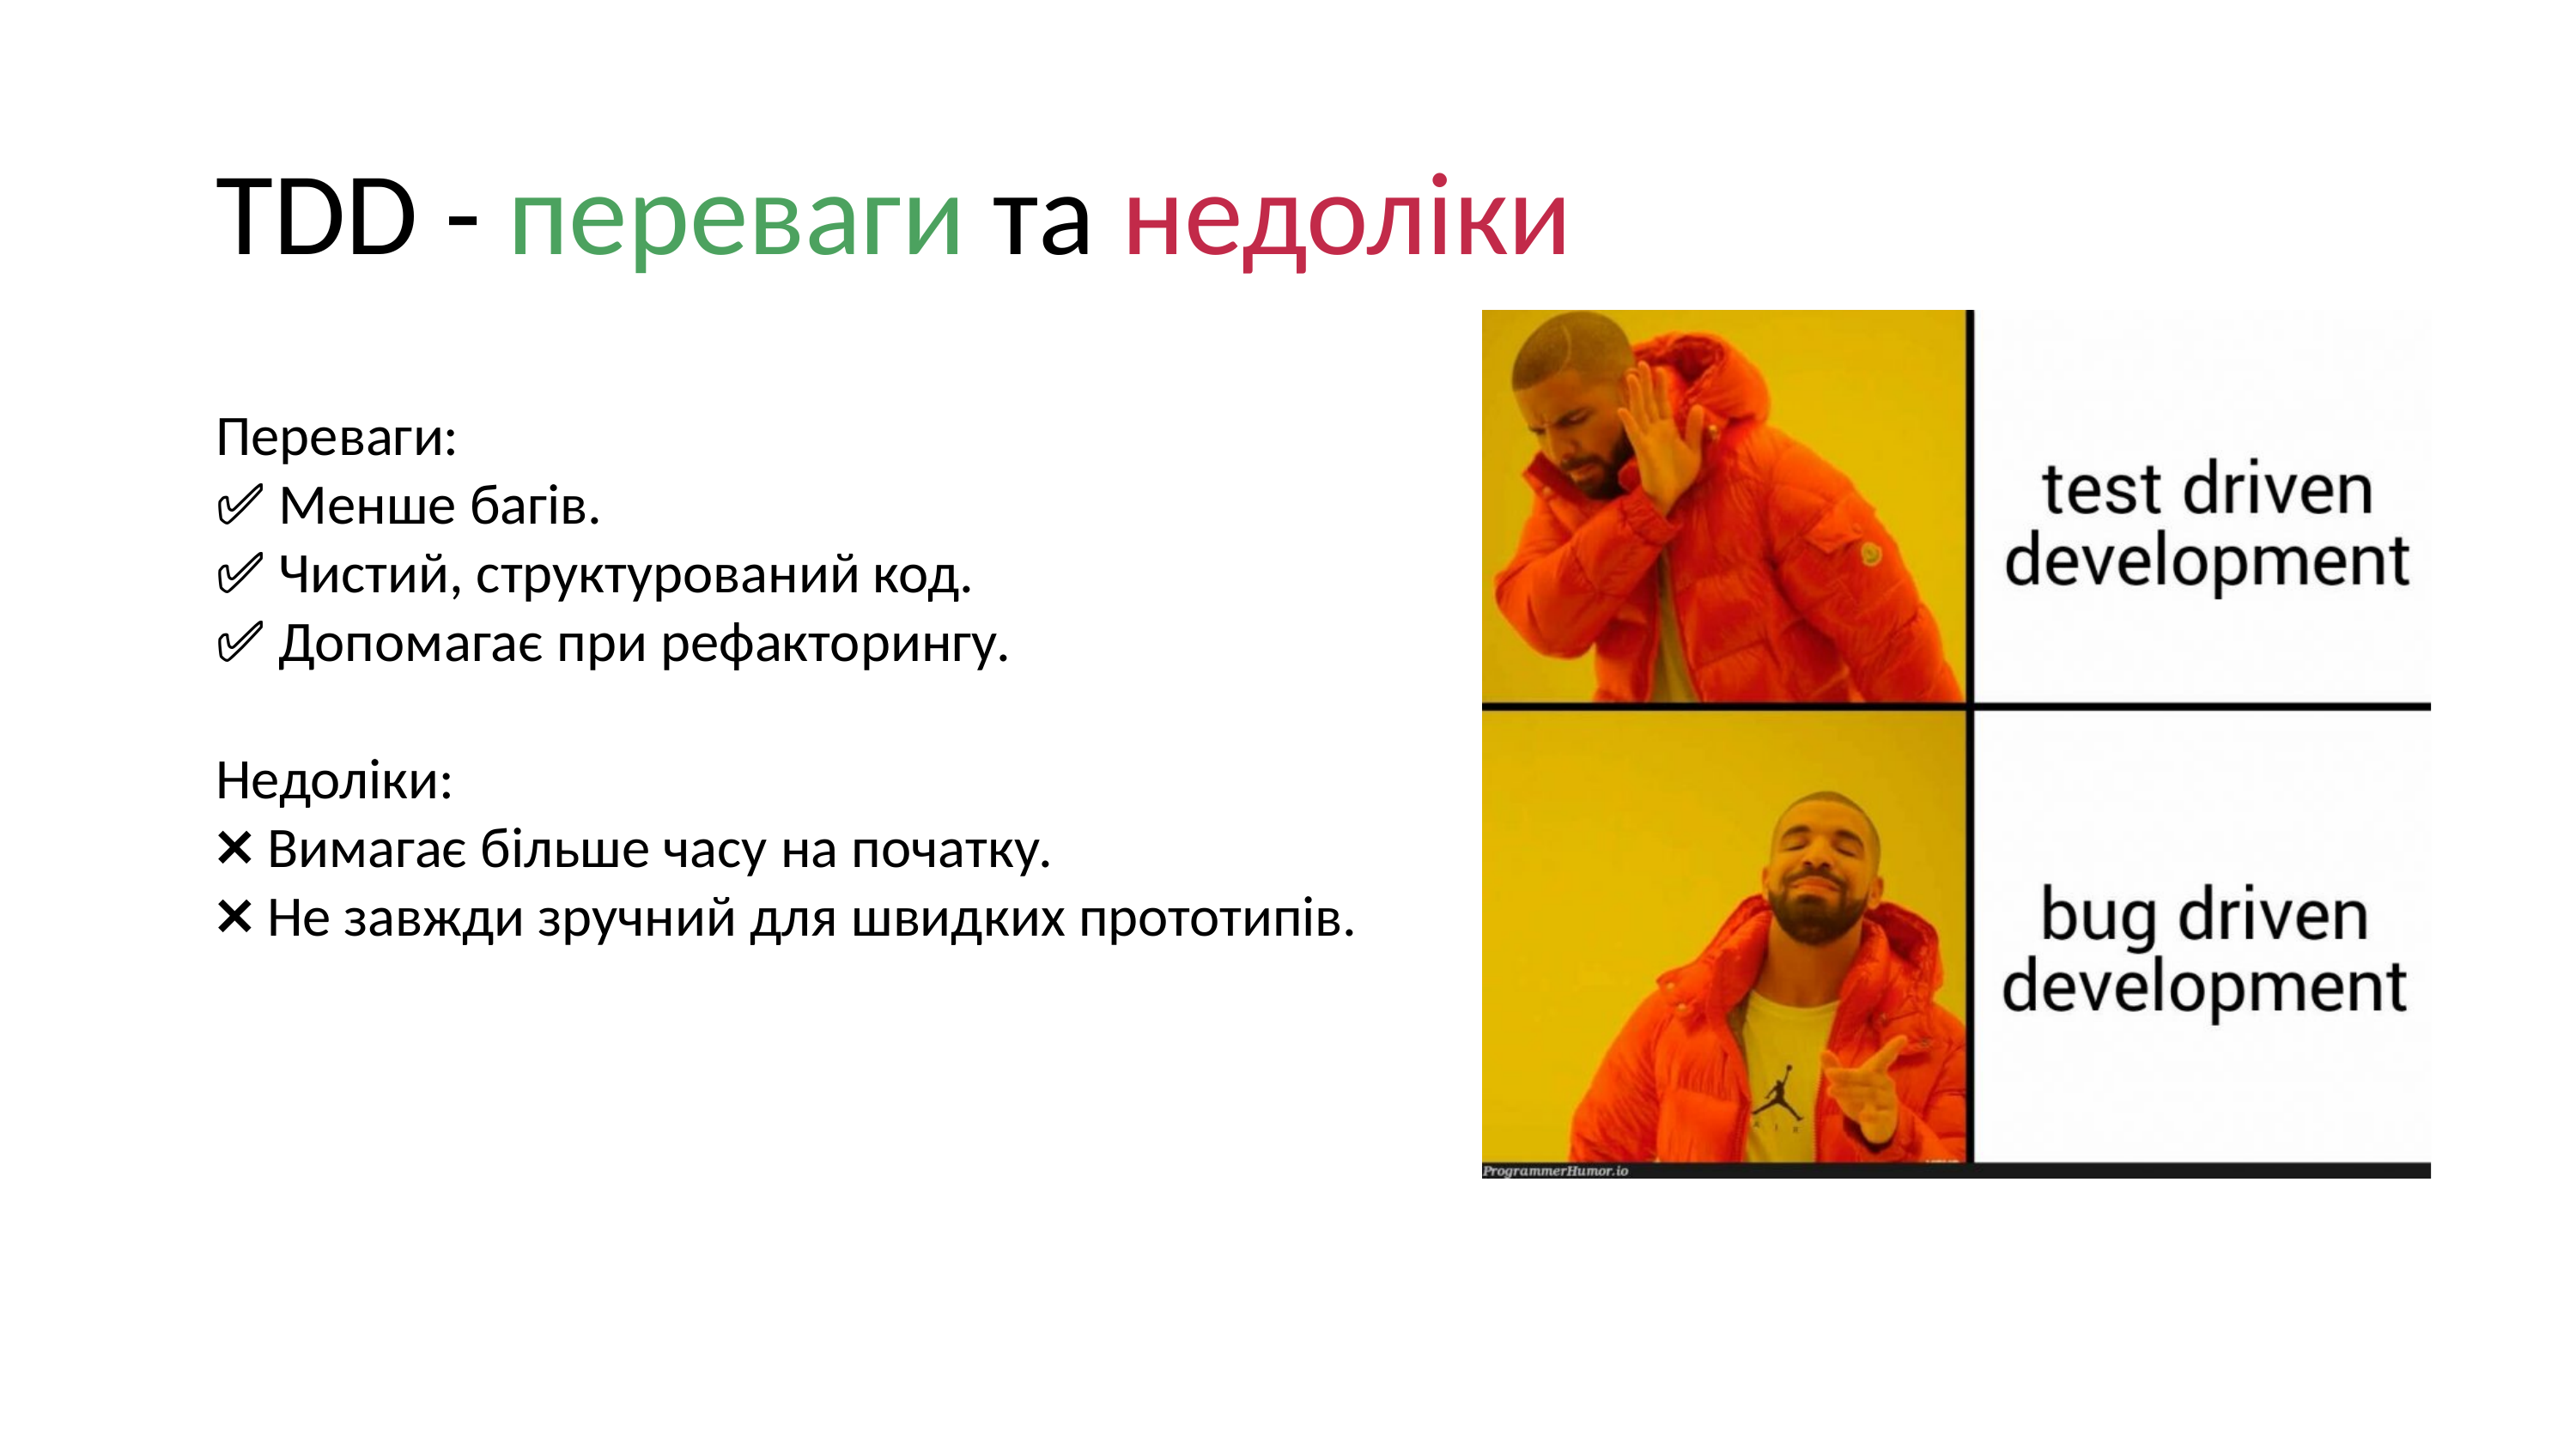

TDD - переваги та недоліки

Переваги:
✅ Менше багів.
✅ Чистий, структурований код.
✅ Допомагає при рефакторингу.

Недоліки:
❌ Вимагає більше часу на початку.
❌ Не завжди зручний для швидких прототипів.